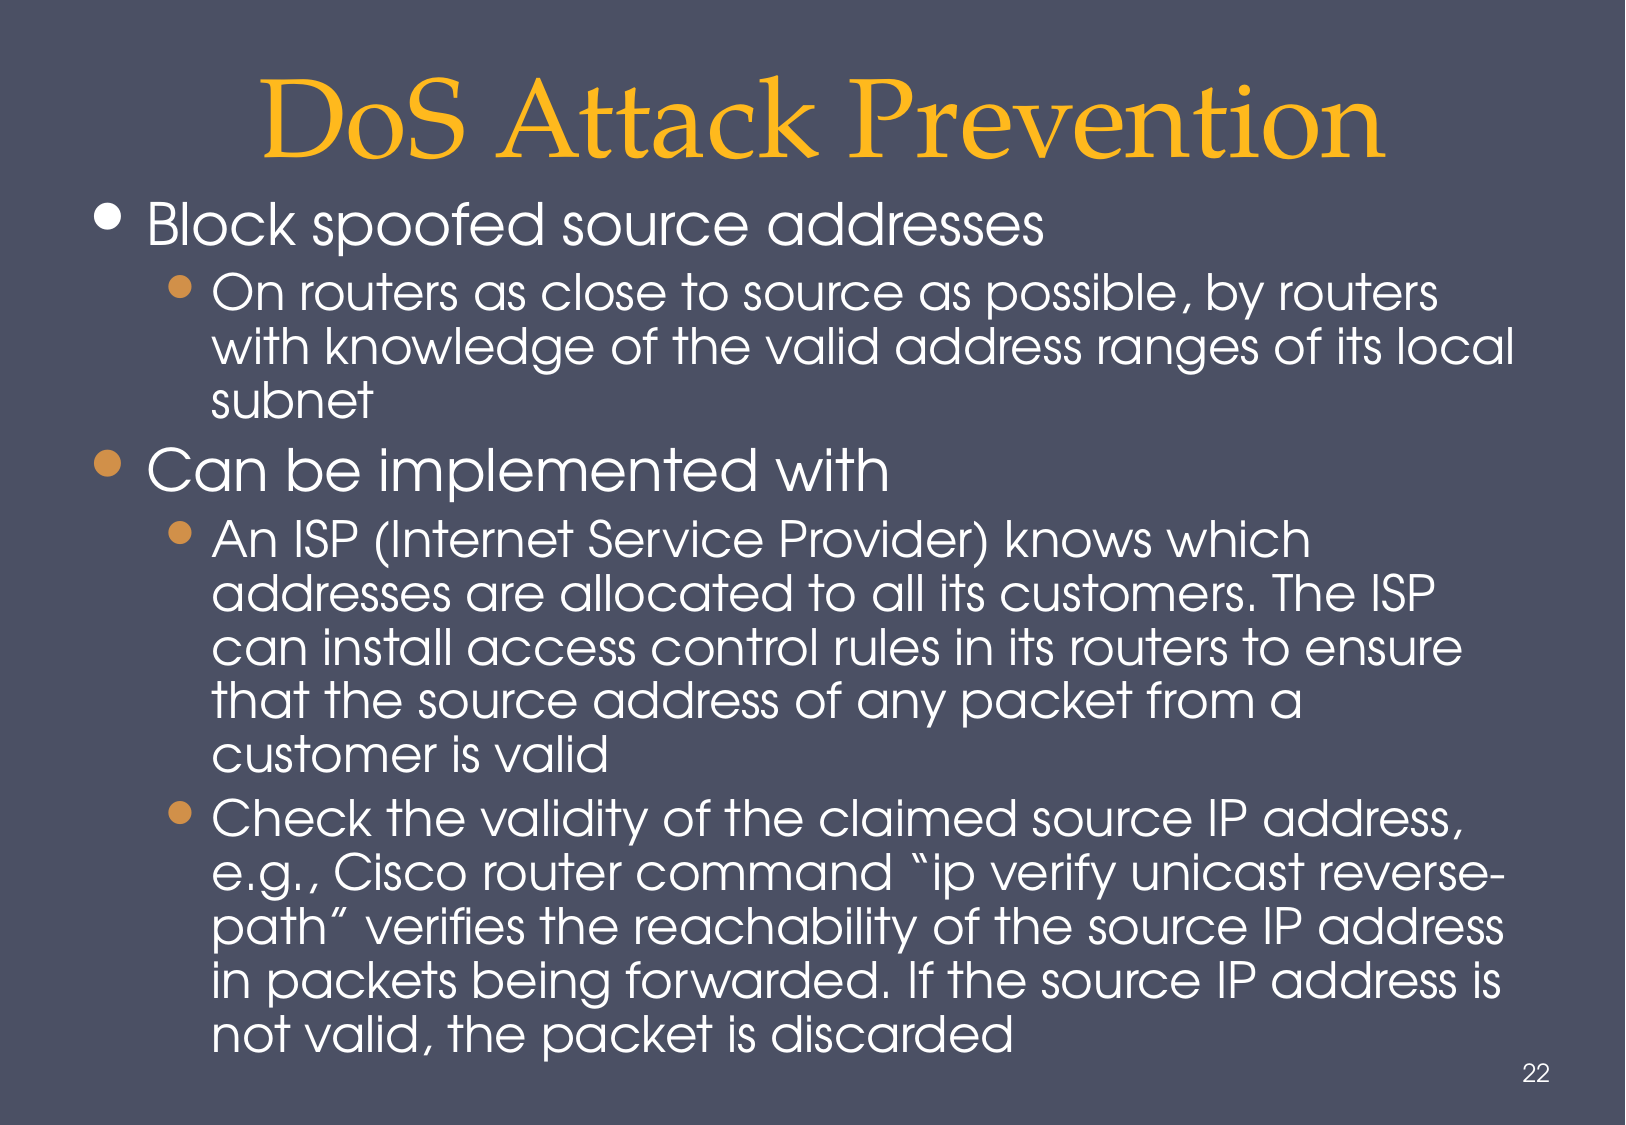

# DoS Attack Prevention
Block spoofed source addresses
On routers as close to source as possible, by routers with knowledge of the valid address ranges of its local subnet
Can be implemented with
An ISP (Internet Service Provider) knows which addresses are allocated to all its customers. The ISP can install access control rules in its routers to ensure that the source address of any packet from a customer is valid
Check the validity of the claimed source IP address, e.g., Cisco router command “ip verify unicast reverse-path” verifies the reachability of the source IP address in packets being forwarded. If the source IP address is not valid, the packet is discarded
22